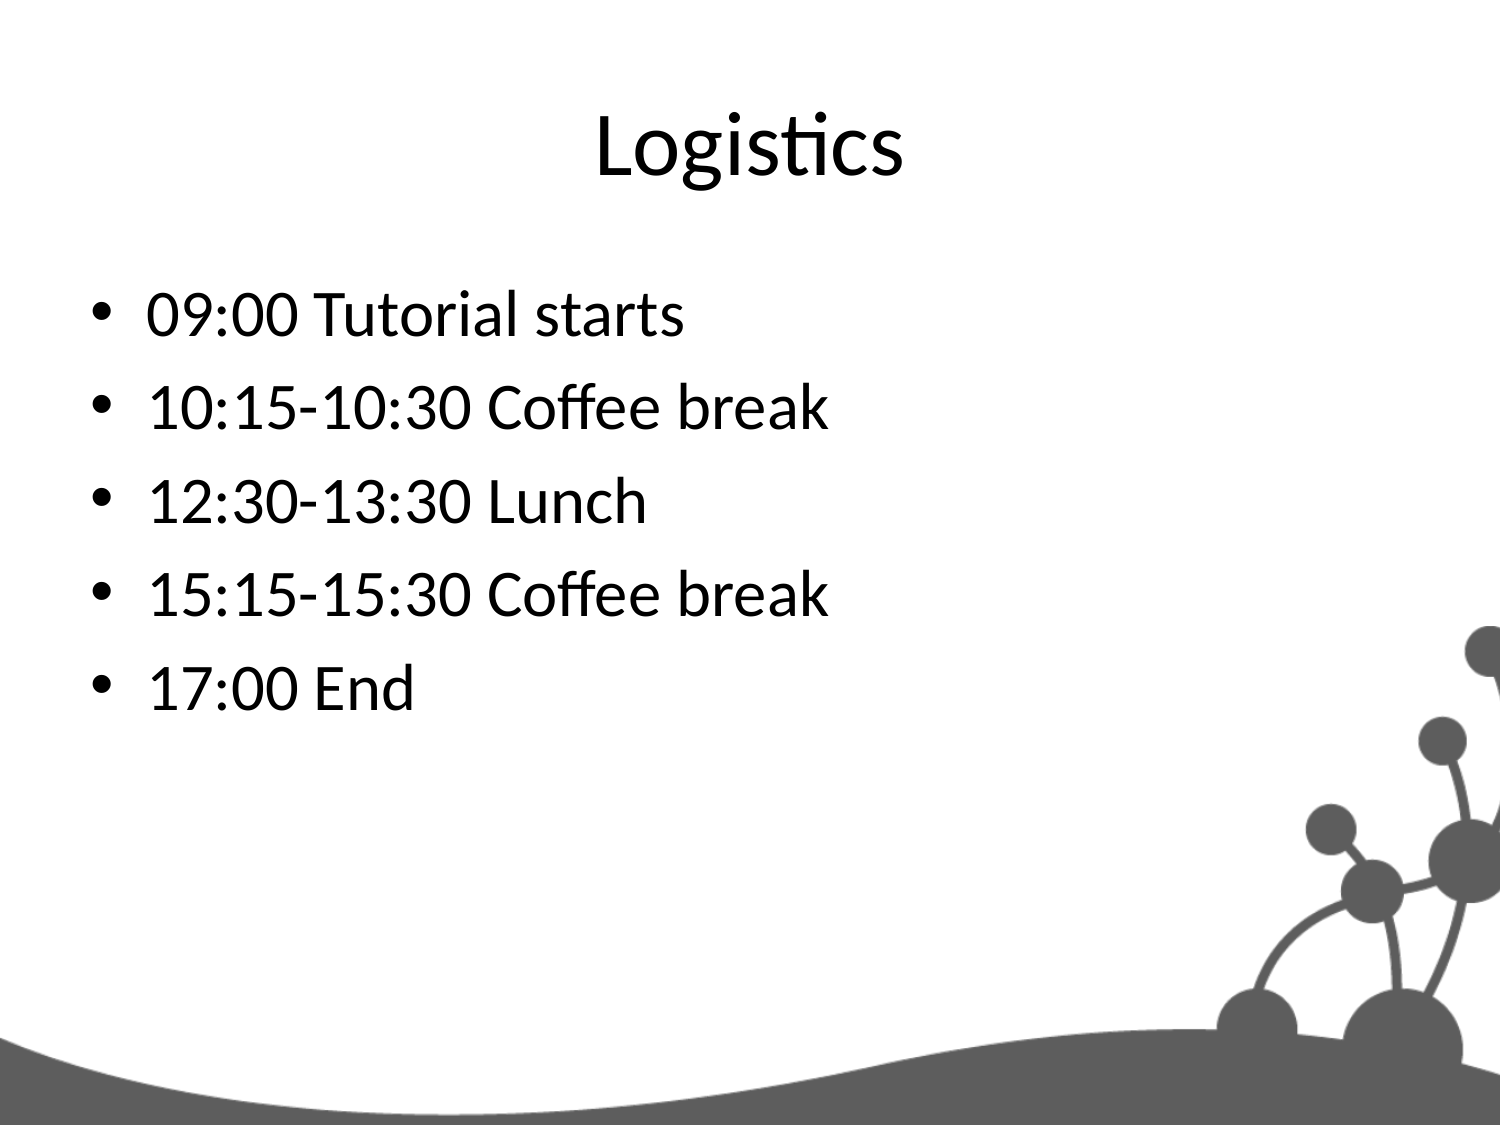

# Logistics
09:00 Tutorial starts
10:15-10:30 Coffee break
12:30-13:30 Lunch
15:15-15:30 Coffee break
17:00 End